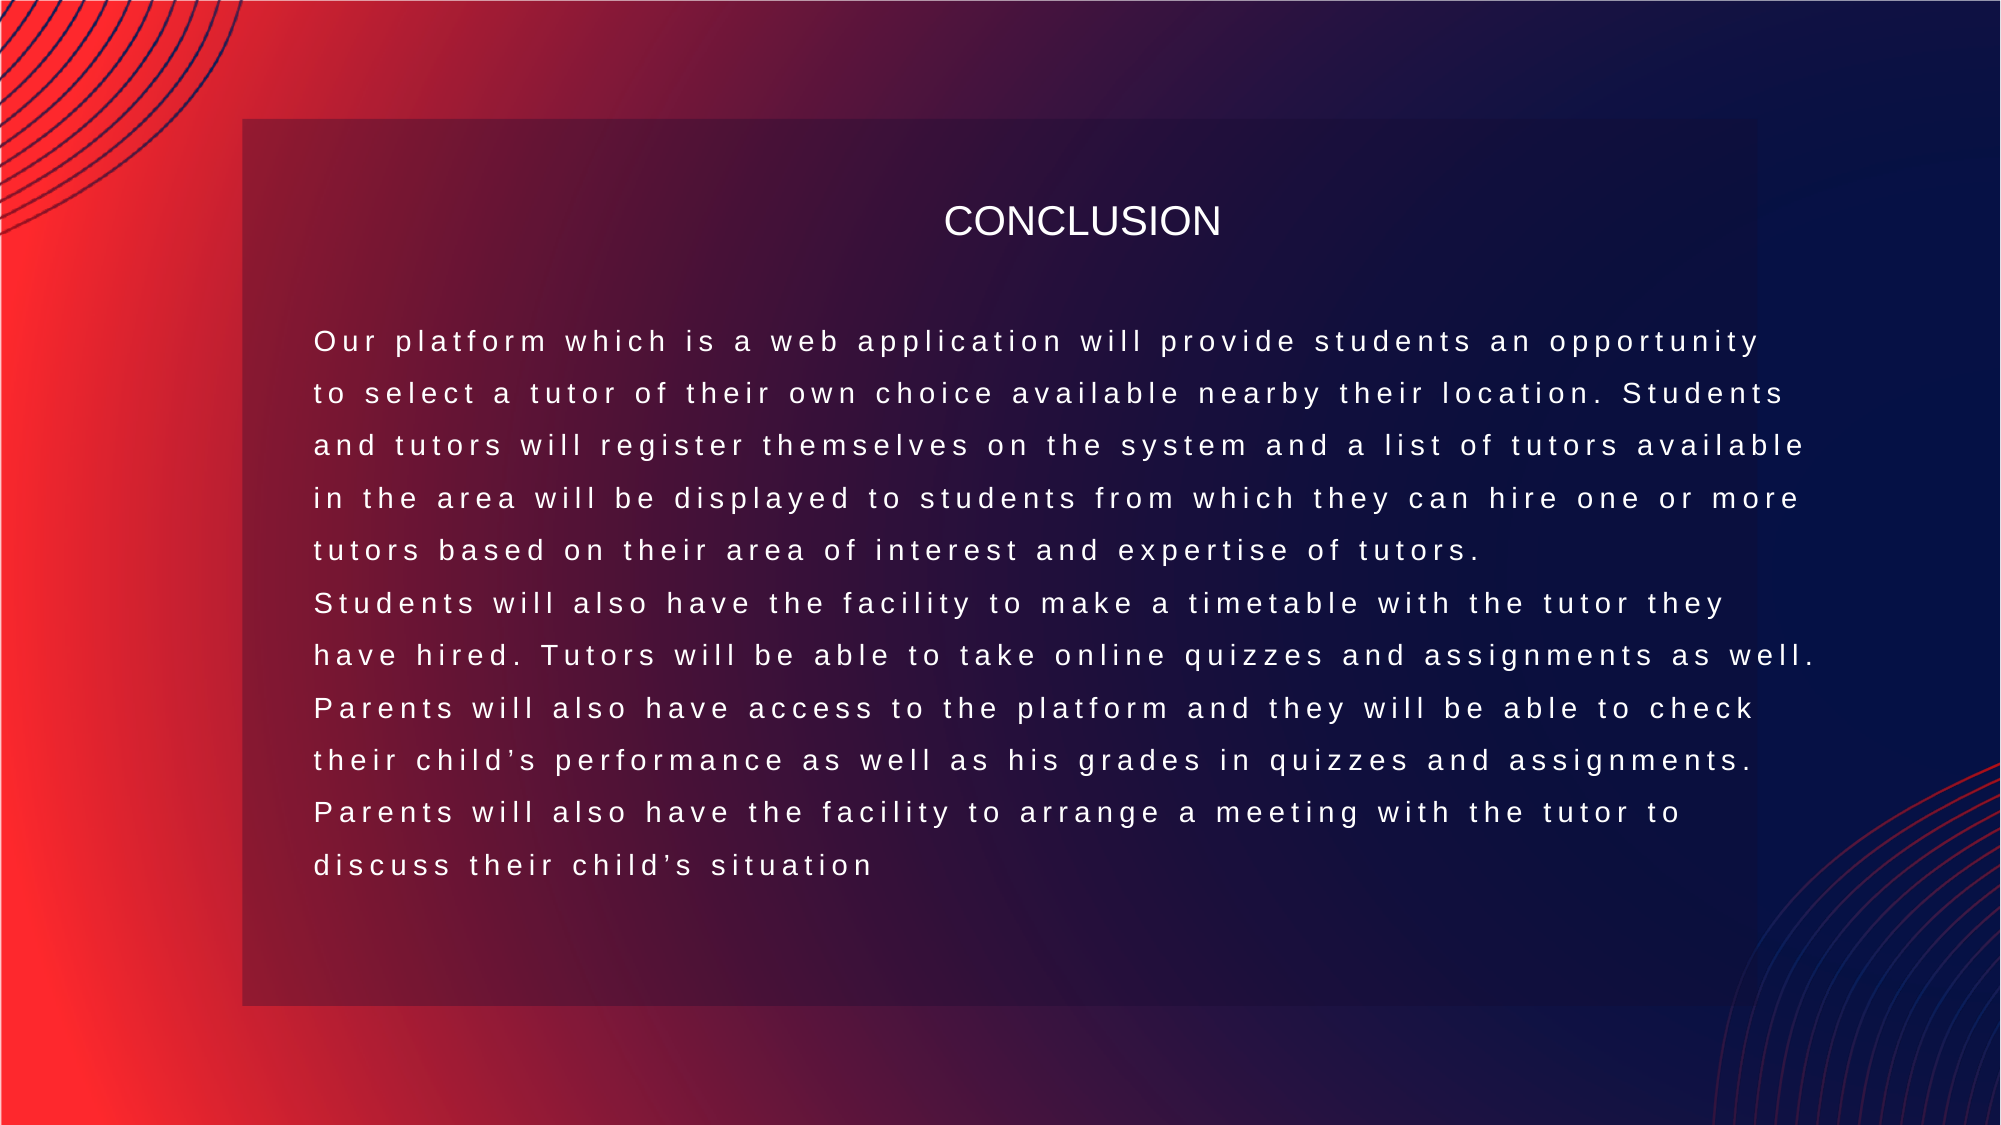

CONCLUSION
Our platform which is a web application will provide students an opportunity
to select a tutor of their own choice available nearby their location. Students
and tutors will register themselves on the system and a list of tutors available
in the area will be displayed to students from which they can hire one or more
tutors based on their area of interest and expertise of tutors.
Students will also have the facility to make a timetable with the tutor they
have hired. Tutors will be able to take online quizzes and assignments as well.
Parents will also have access to the platform and they will be able to check
their child’s performance as well as his grades in quizzes and assignments.
Parents will also have the facility to arrange a meeting with the tutor to
discuss their child’s situation